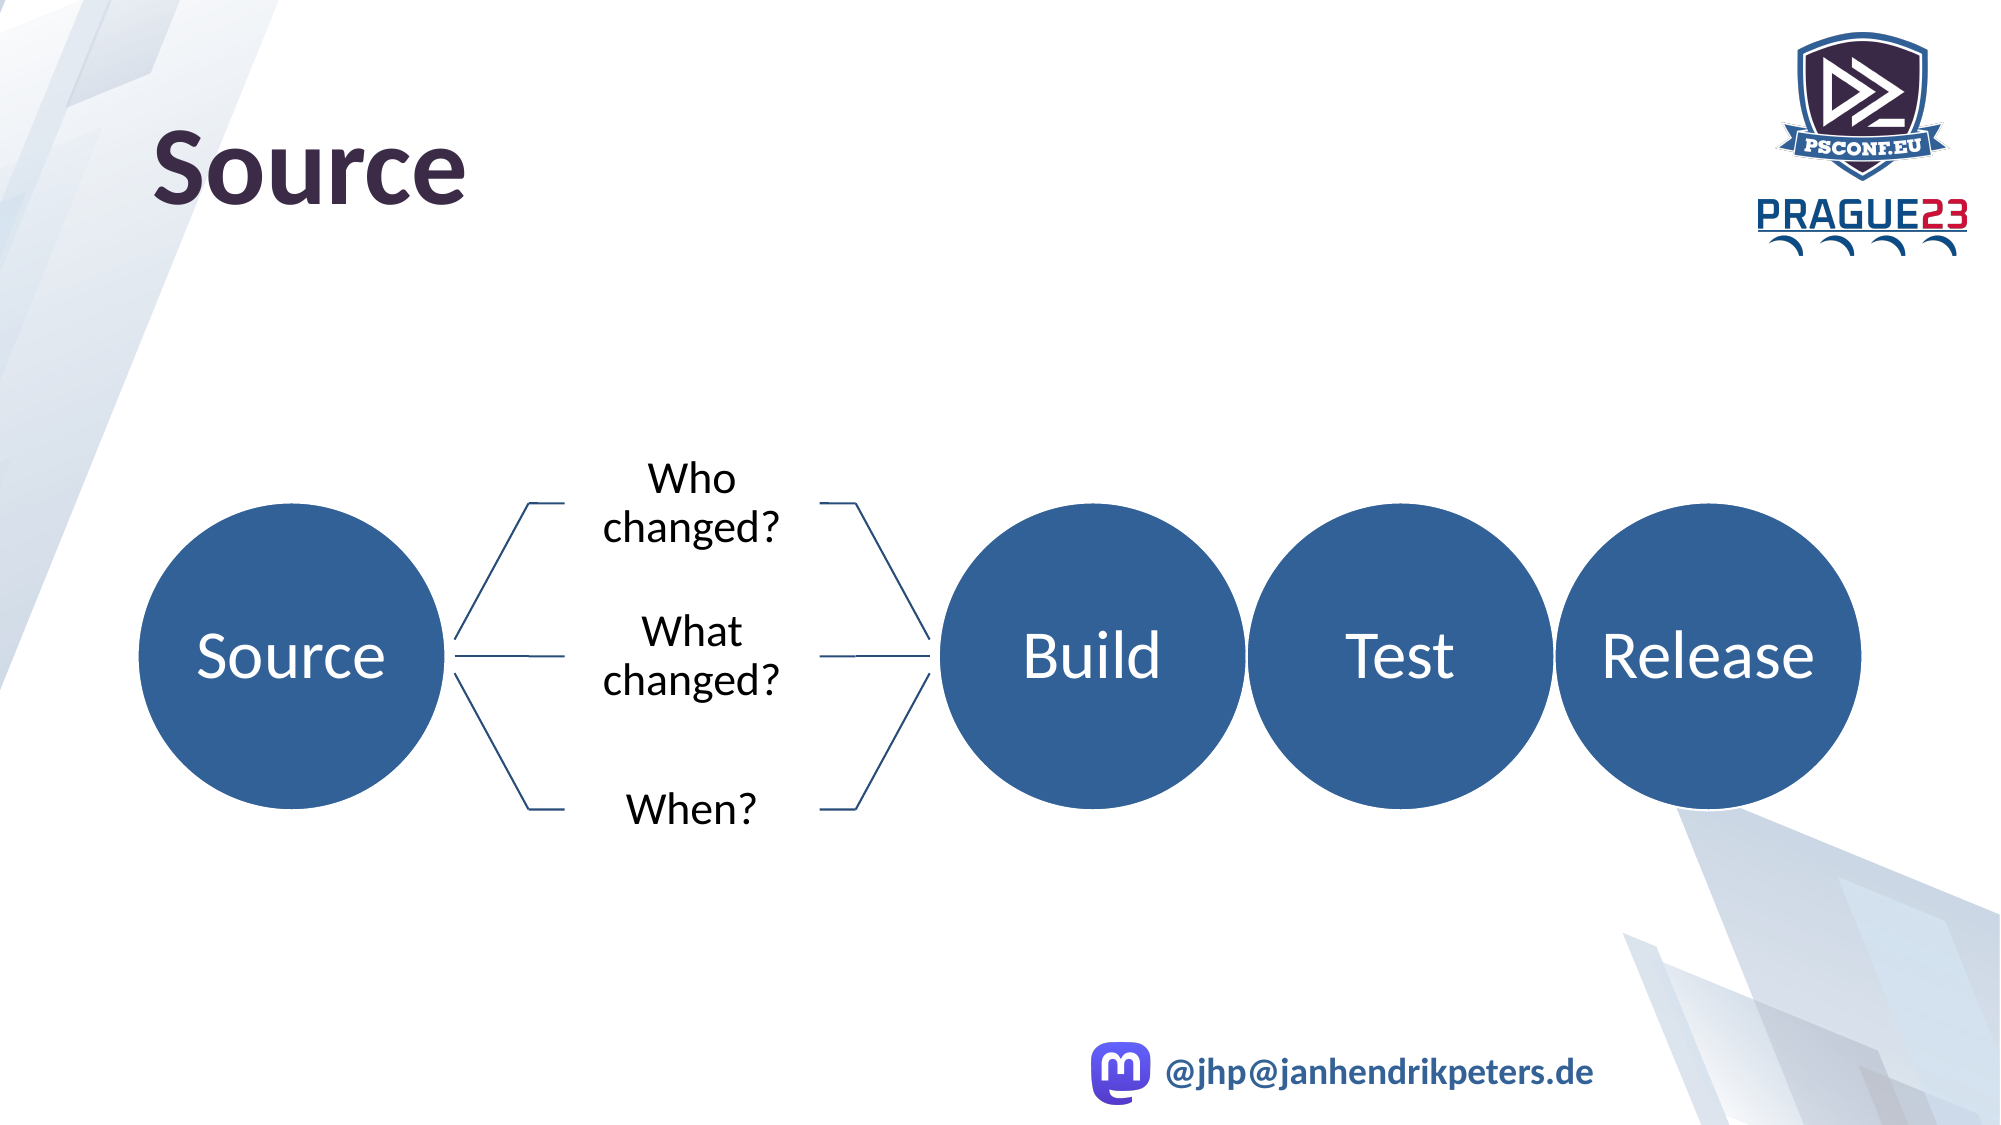

# Source
Source
Who changed?
What changed?
When?
Build
Test
Release